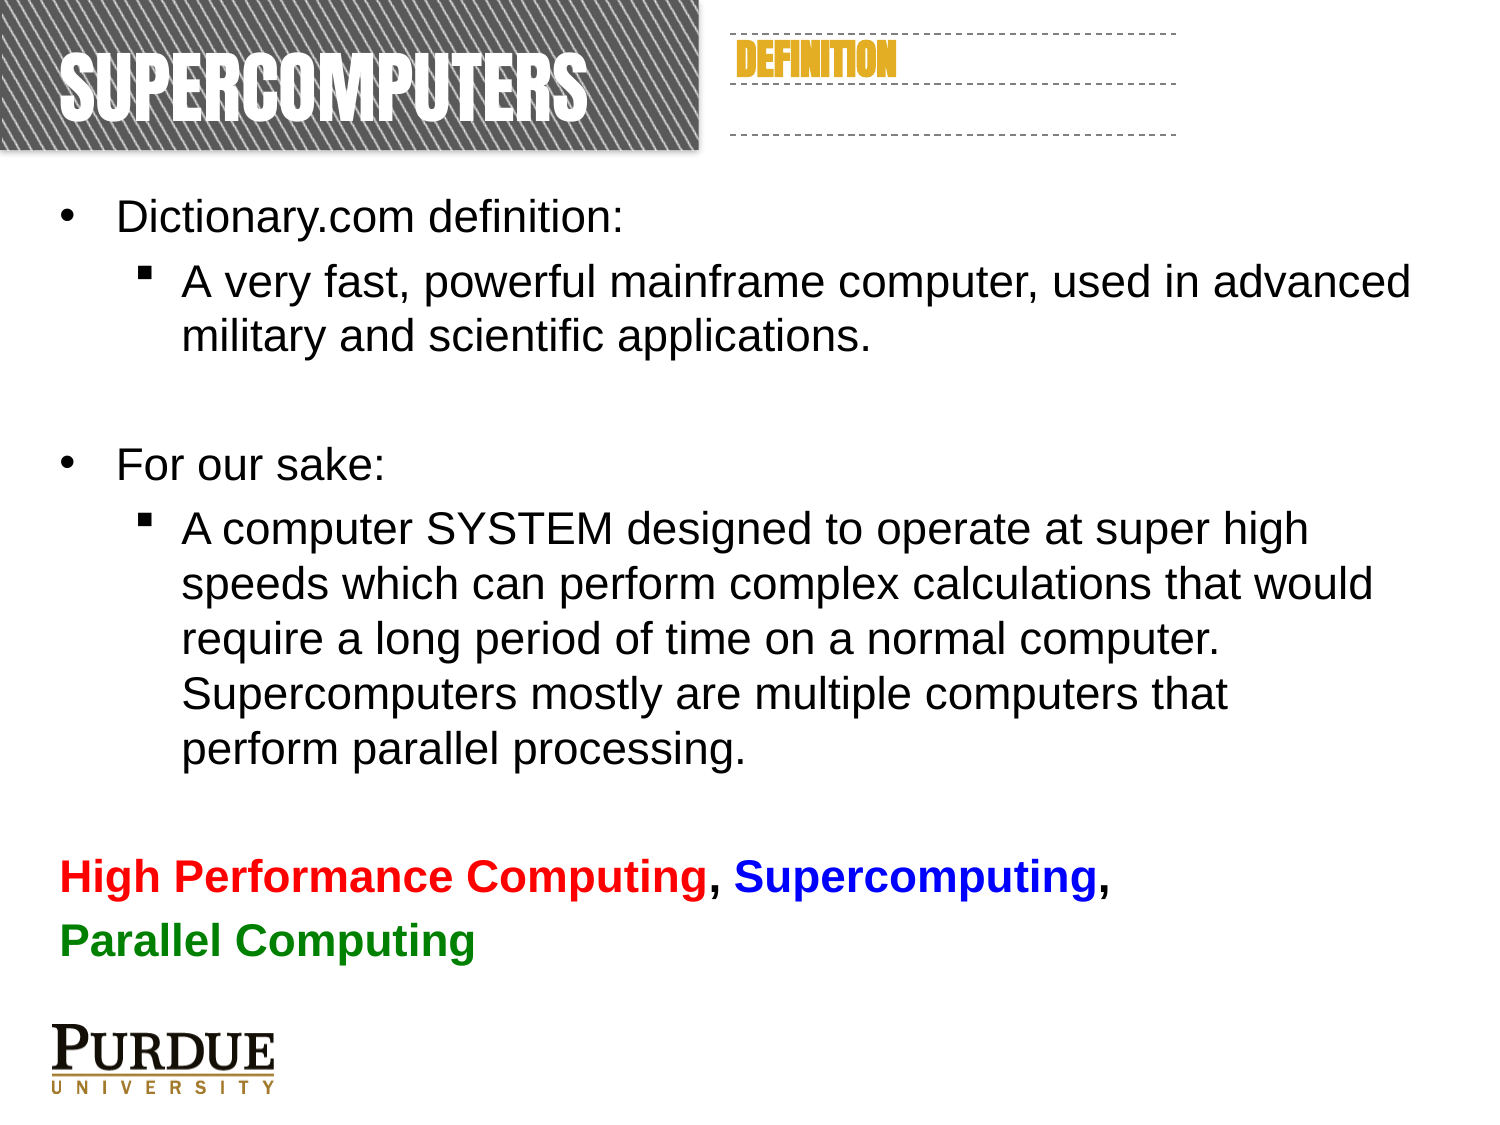

SUpercomputers
DEFINITION
Dictionary.com definition:
A very fast, powerful mainframe computer, used in advanced military and scientific applications.

For our sake:
A computer SYSTEM designed to operate at super high speeds which can perform complex calculations that would require a long period of time on a normal computer. Supercomputers mostly are multiple computers that perform parallel processing.

High Performance Computing, Supercomputing,
Parallel Computing